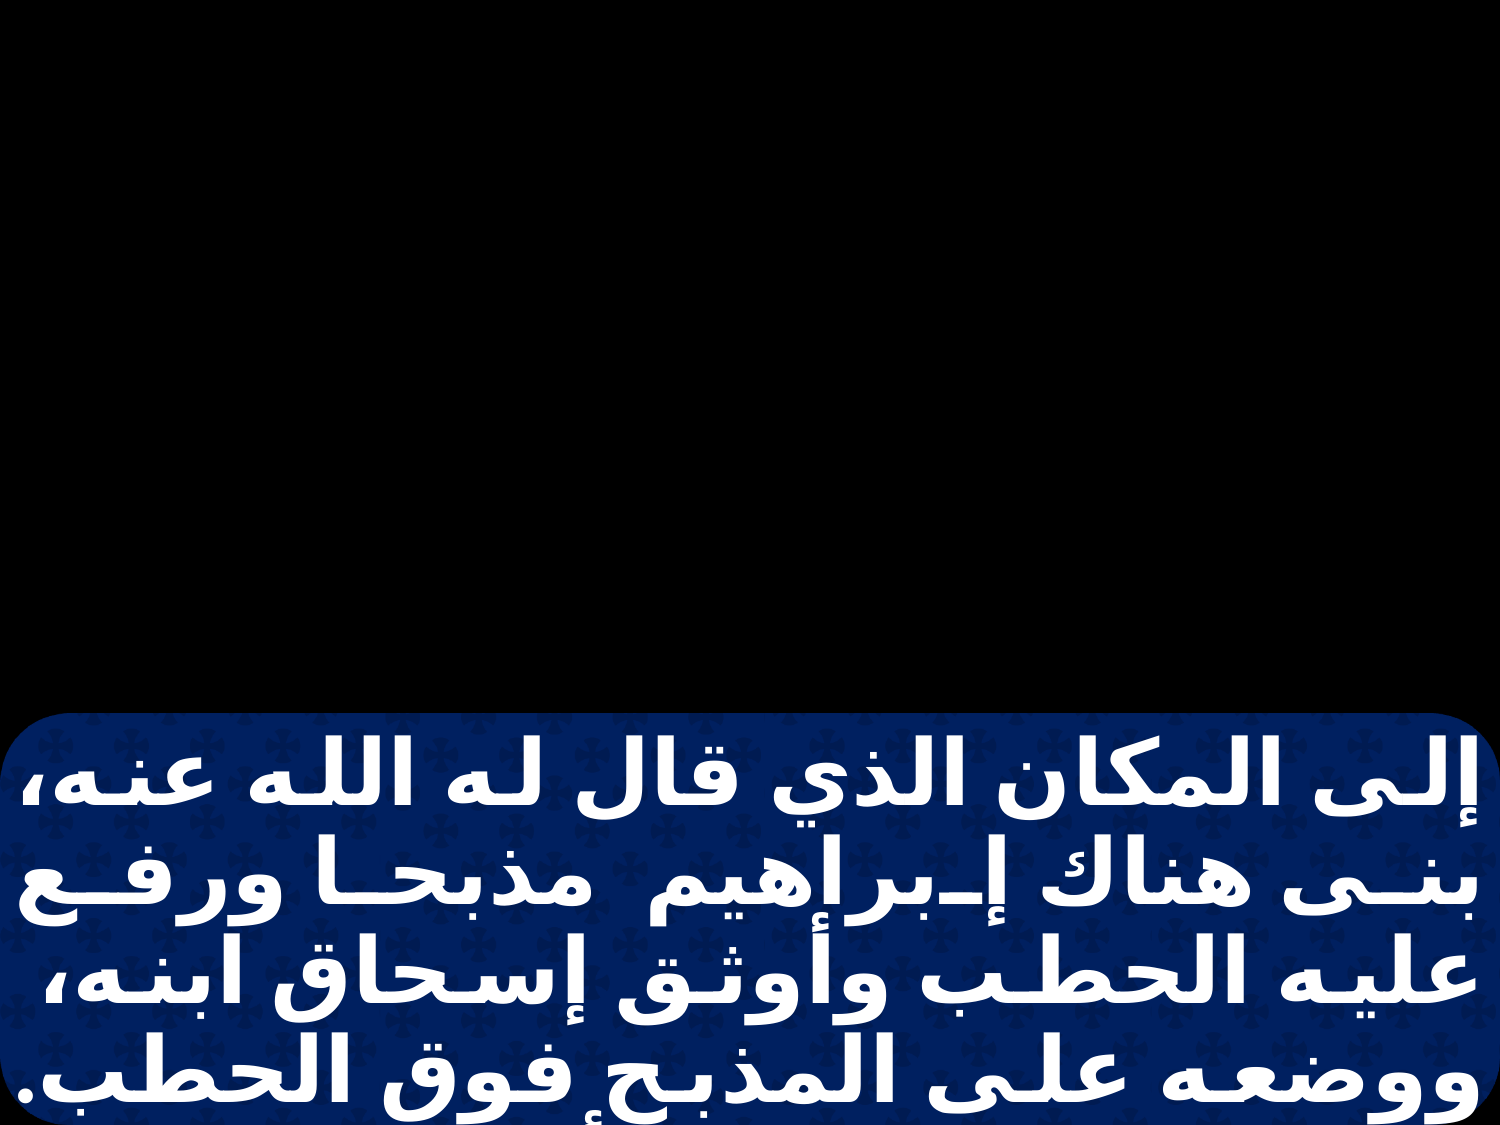

إلى المكان الذي قال له الله عنه، بنى هناك إبراهيم  مذبحا ورفع عليه الحطب وأوثق إسحاق ابنه،  ووضعه على المذبح فوق الحطب. ومد إبراهيم يده  وأخذ السكين ليذبح إسحاق ابنه. فناداه ملاك الرب